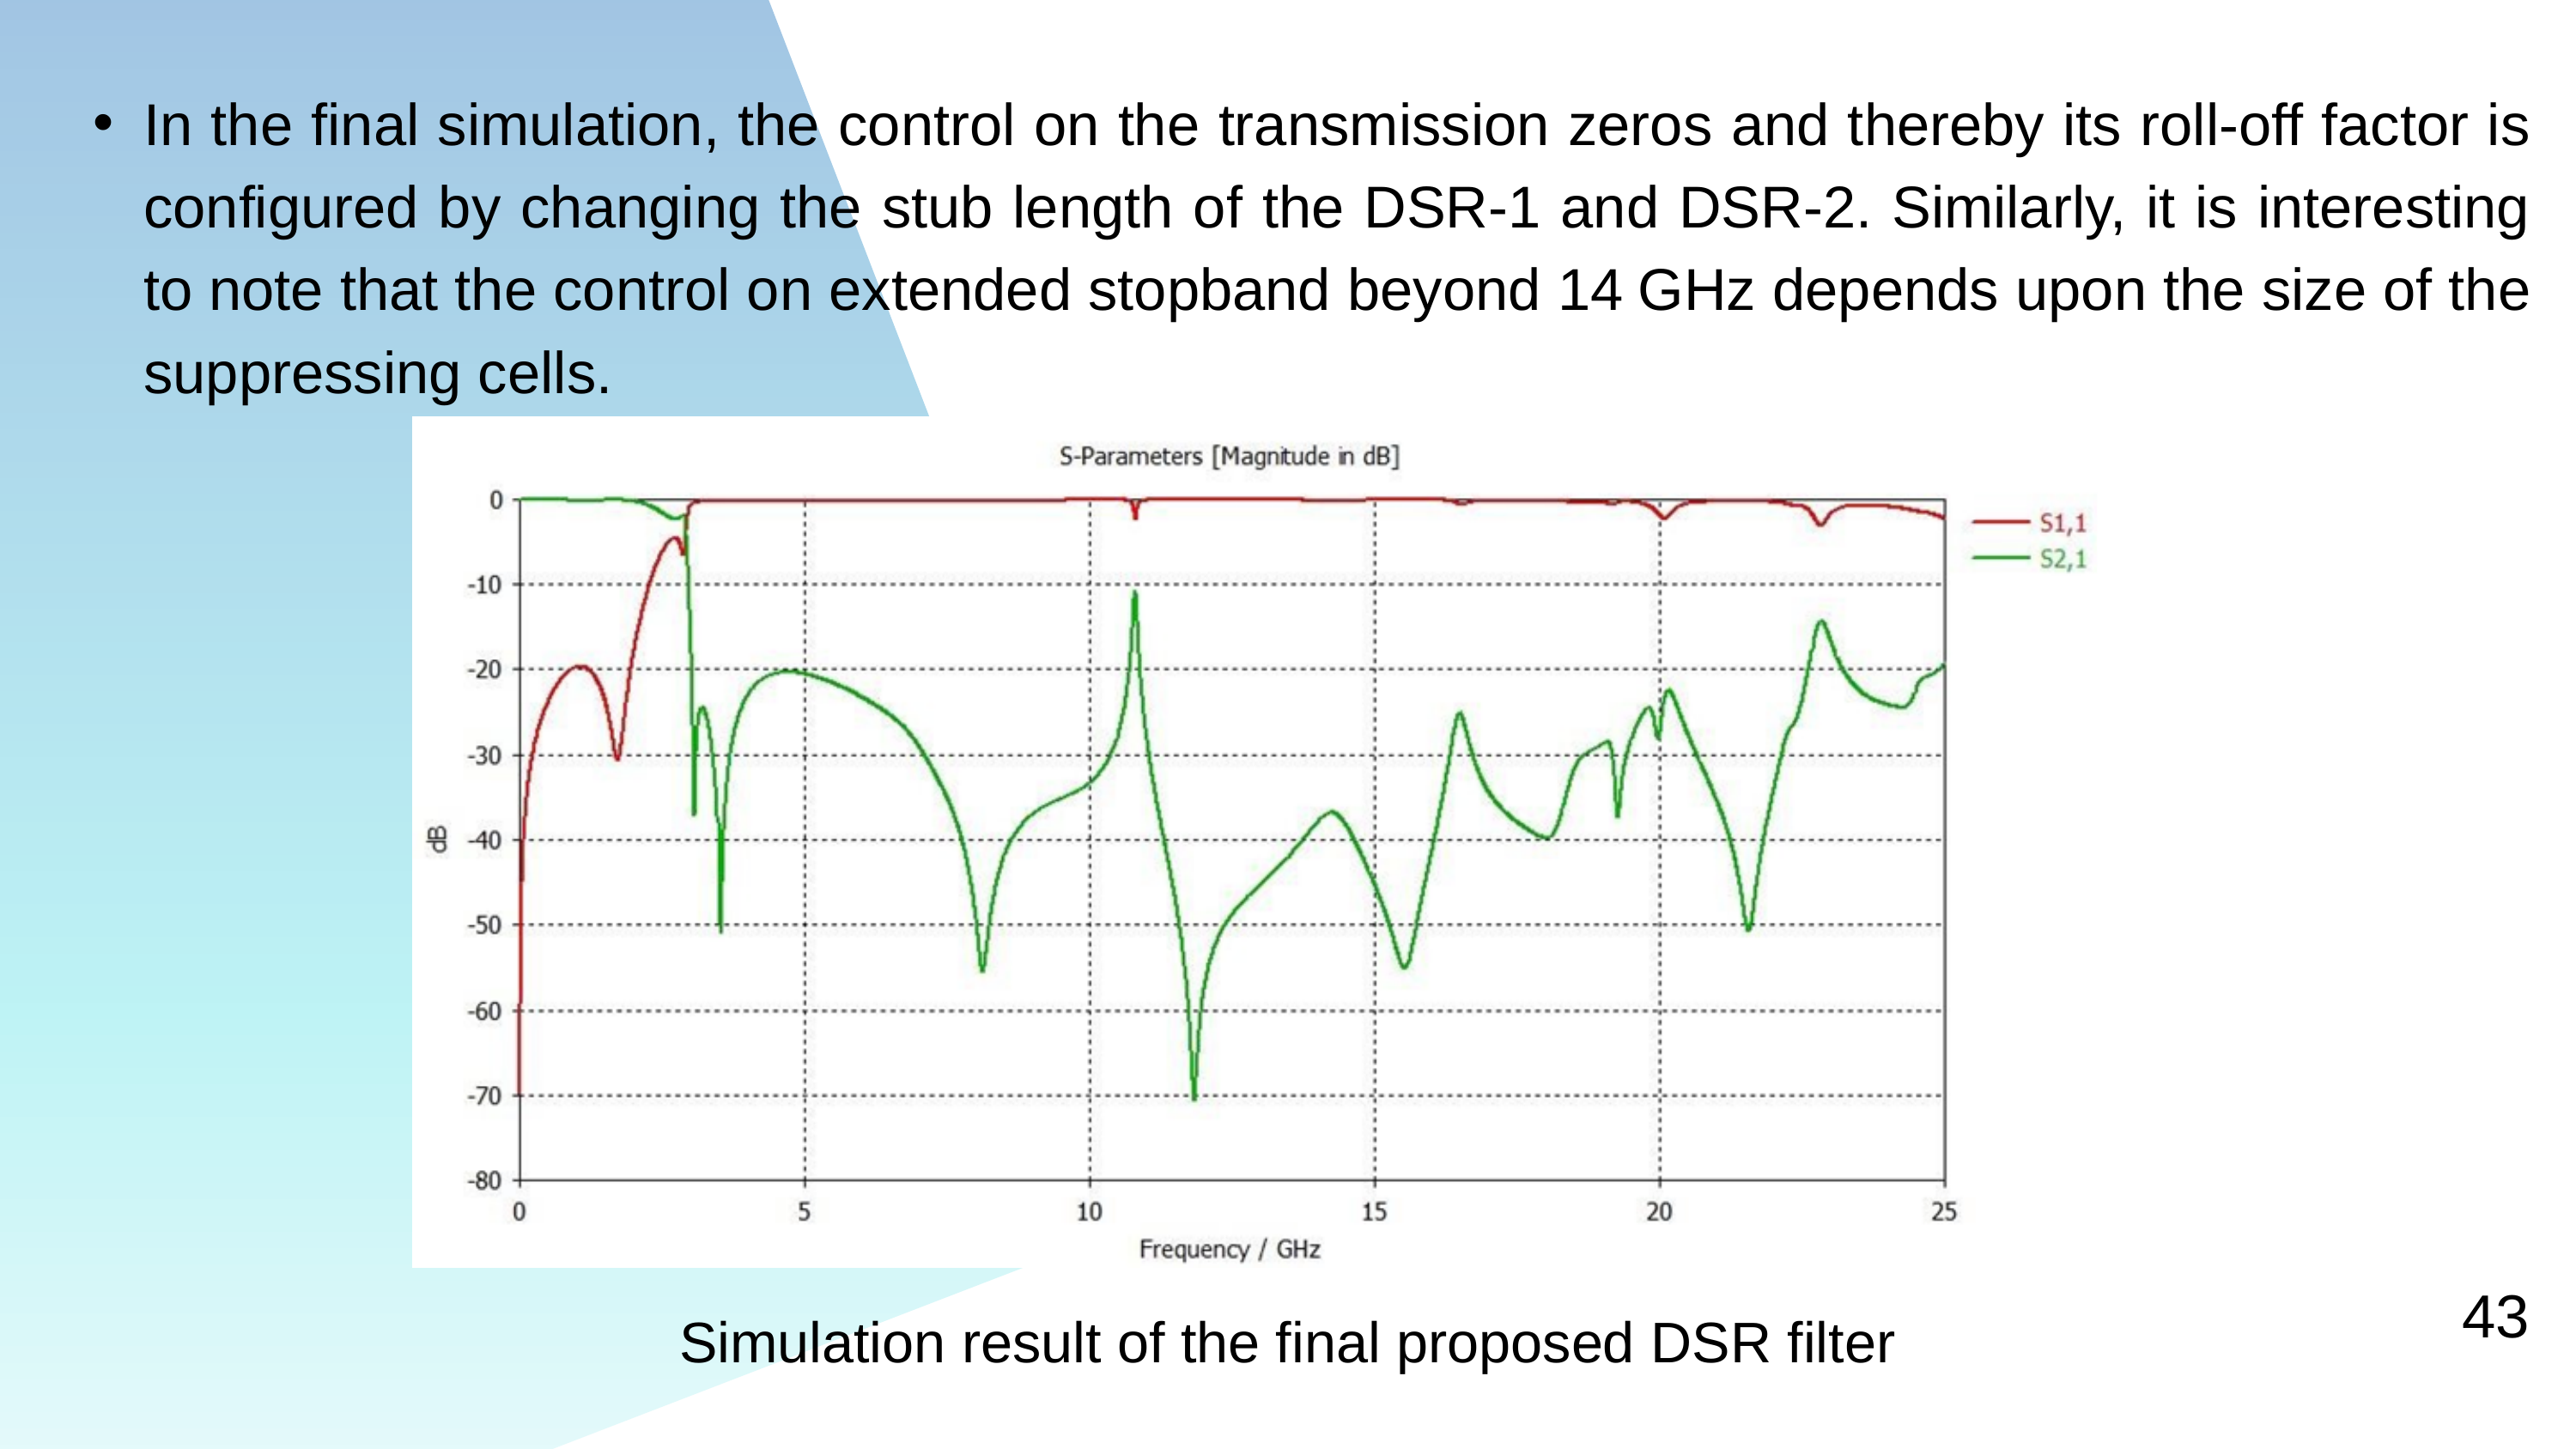

In the final simulation, the control on the transmission zeros and thereby its roll-off factor is configured by changing the stub length of the DSR-1 and DSR-2. Similarly, it is interesting to note that the control on extended stopband beyond 14 GHz depends upon the size of the suppressing cells.

43
Simulation result of the final proposed DSR filter